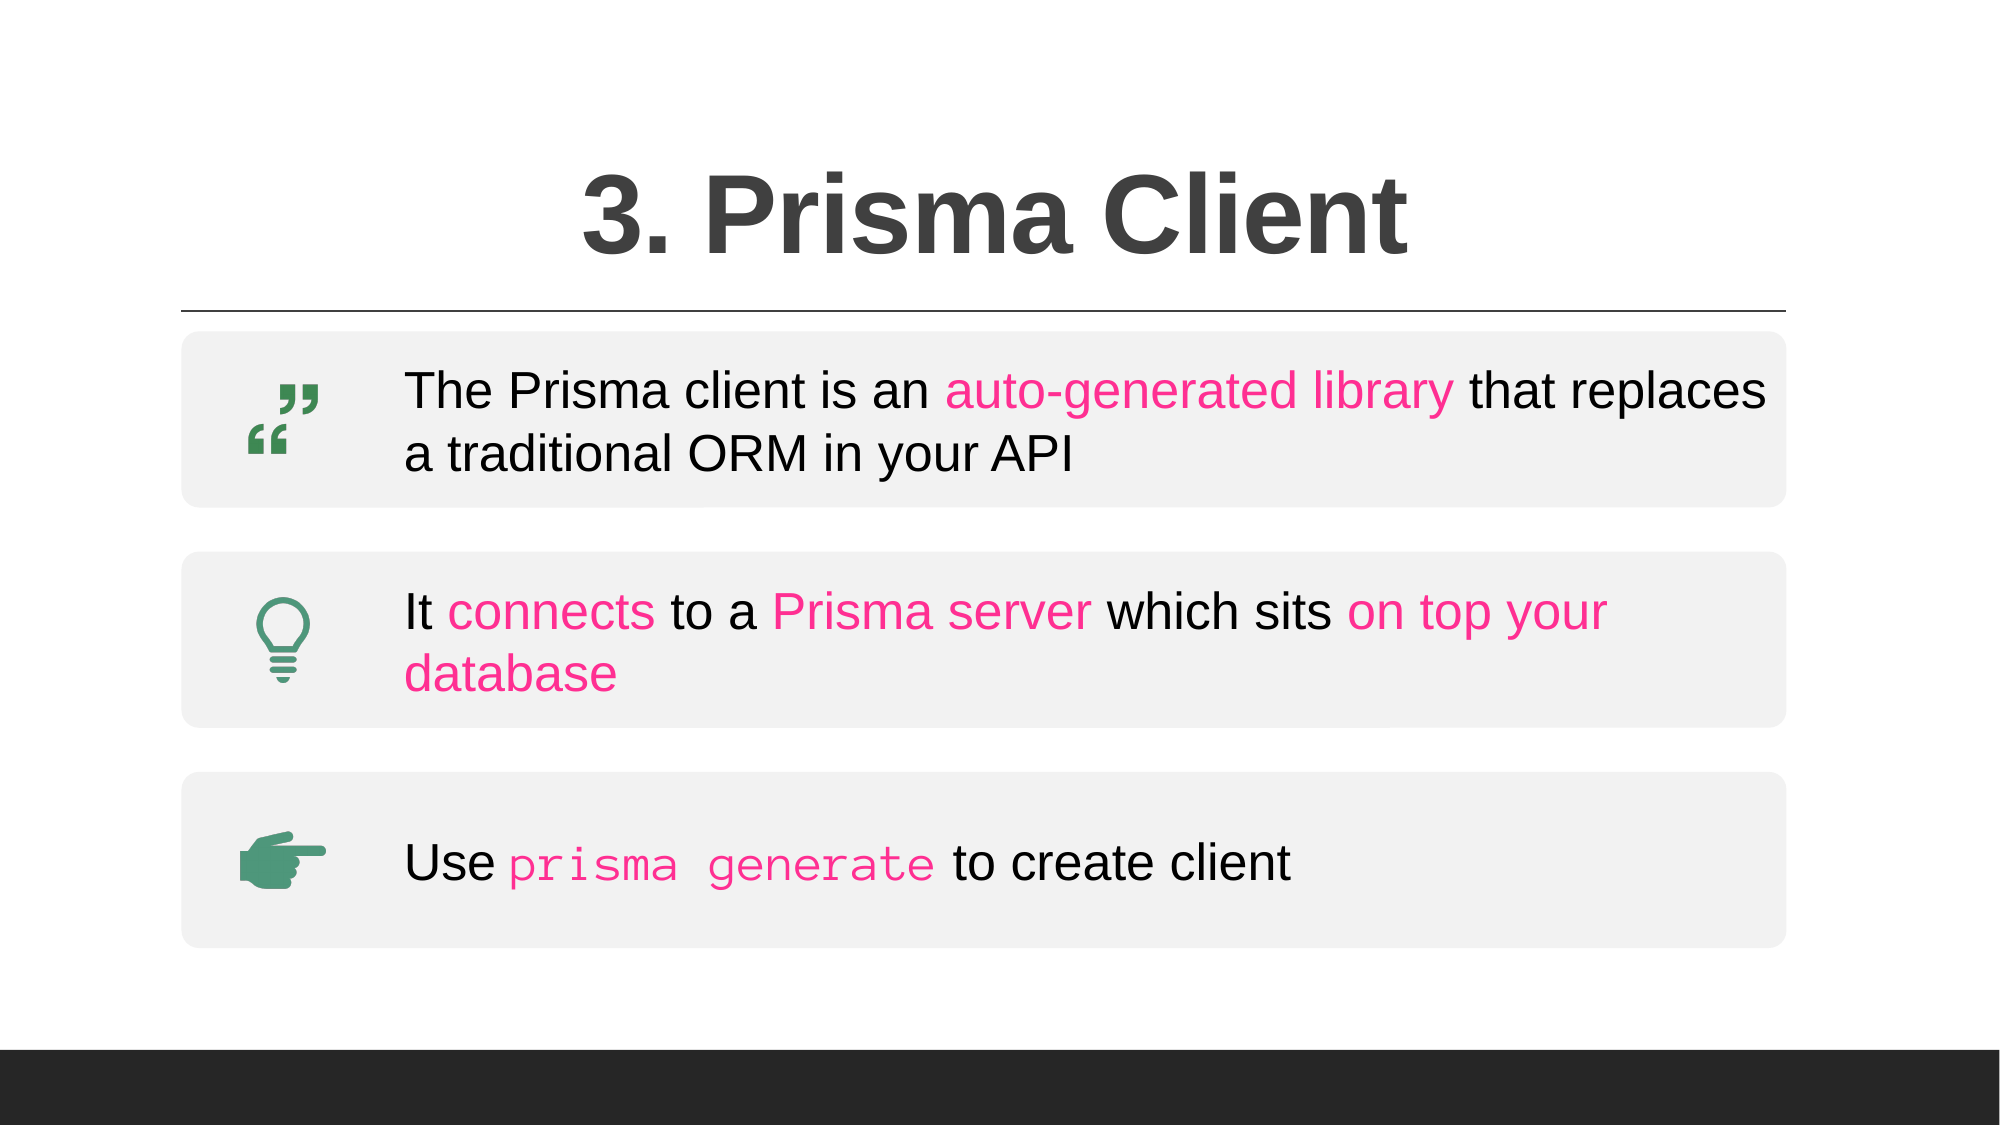

# 3. Prisma Client
The Prisma client is an auto-generated library that replaces a traditional ORM in your API
It connects to a Prisma server which sits on top your database
Use prisma generate to create client